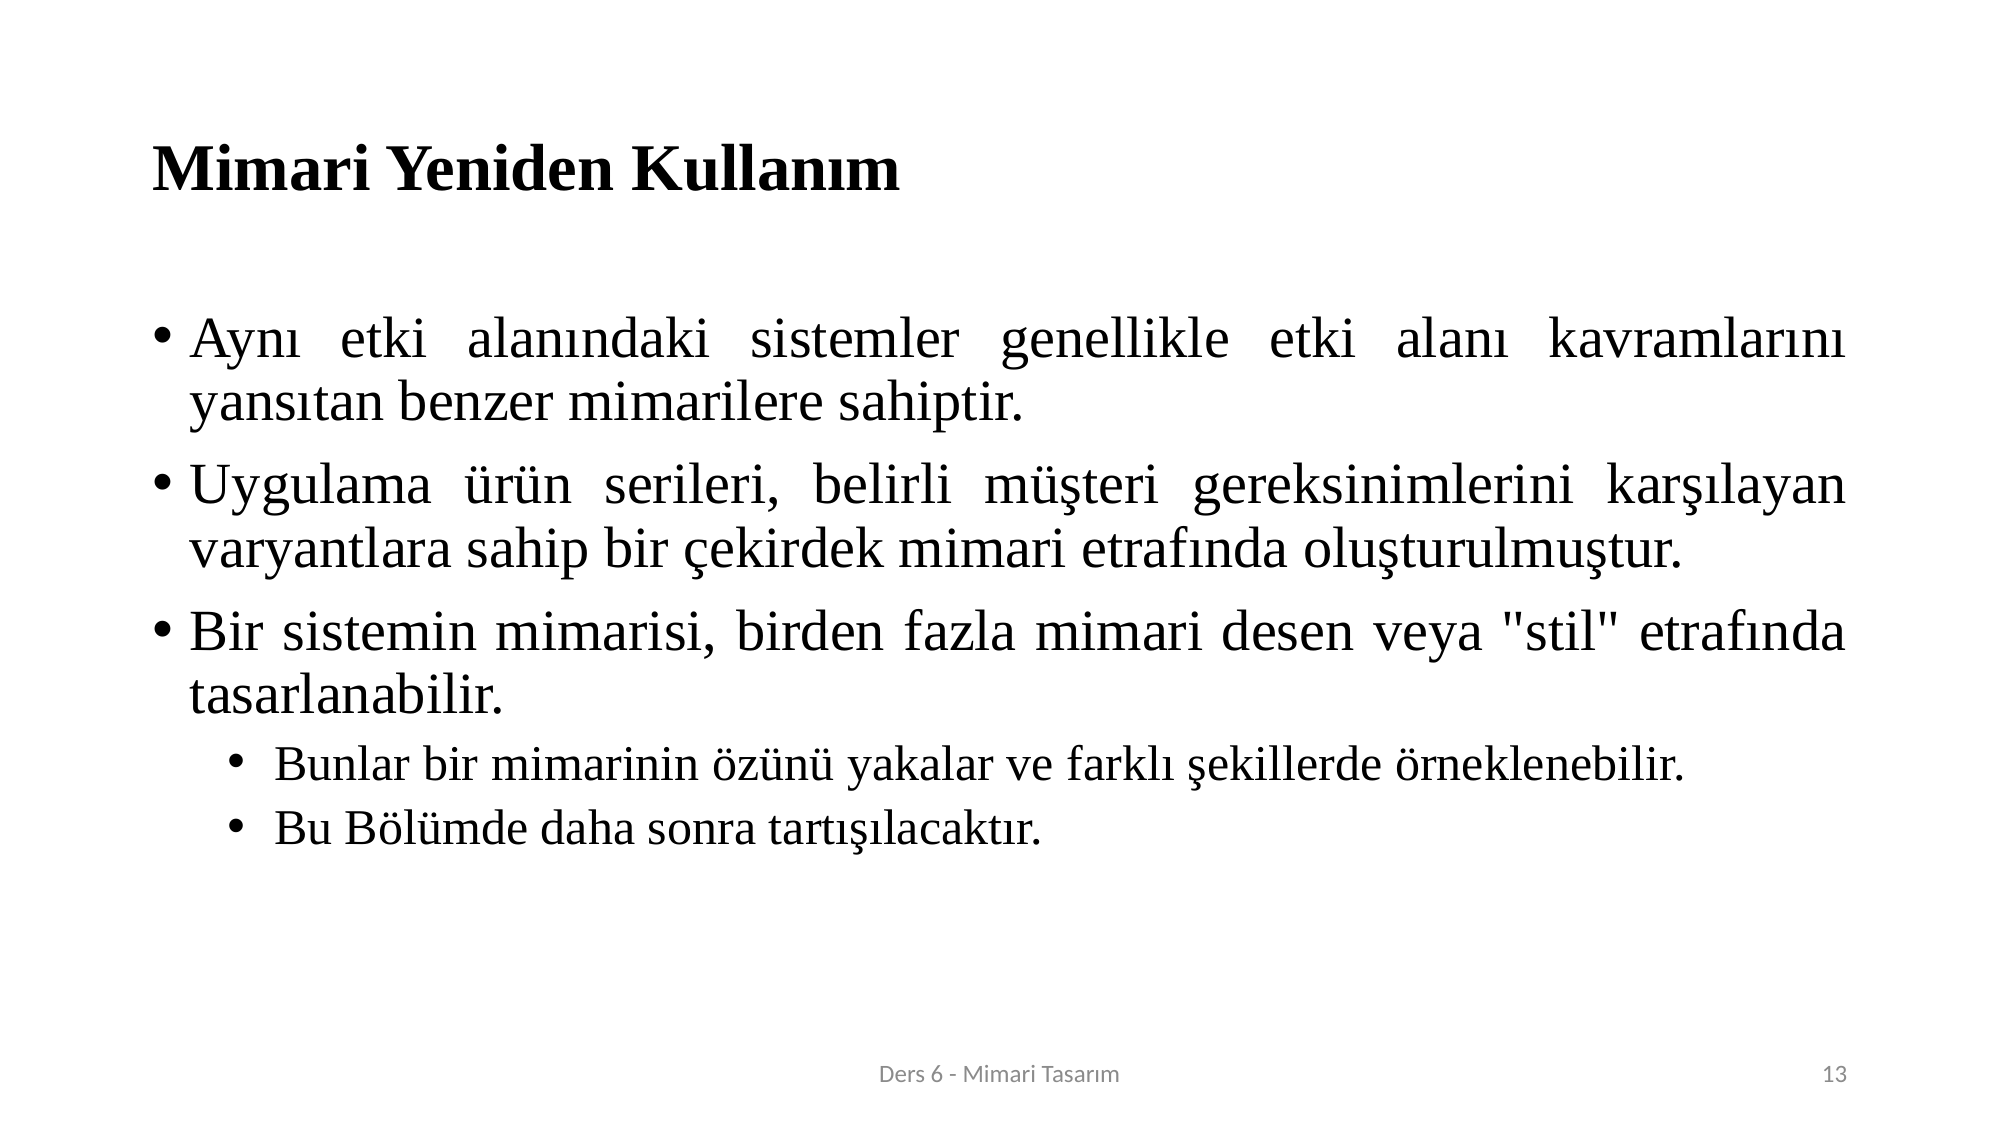

# Mimari Yeniden Kullanım
Aynı etki alanındaki sistemler genellikle etki alanı kavramlarını yansıtan benzer mimarilere sahiptir.
Uygulama ürün serileri, belirli müşteri gereksinimlerini karşılayan varyantlara sahip bir çekirdek mimari etrafında oluşturulmuştur.
Bir sistemin mimarisi, birden fazla mimari desen veya "stil" etrafında tasarlanabilir.
Bunlar bir mimarinin özünü yakalar ve farklı şekillerde örneklenebilir.
Bu Bölümde daha sonra tartışılacaktır.
Ders 6 - Mimari Tasarım
13